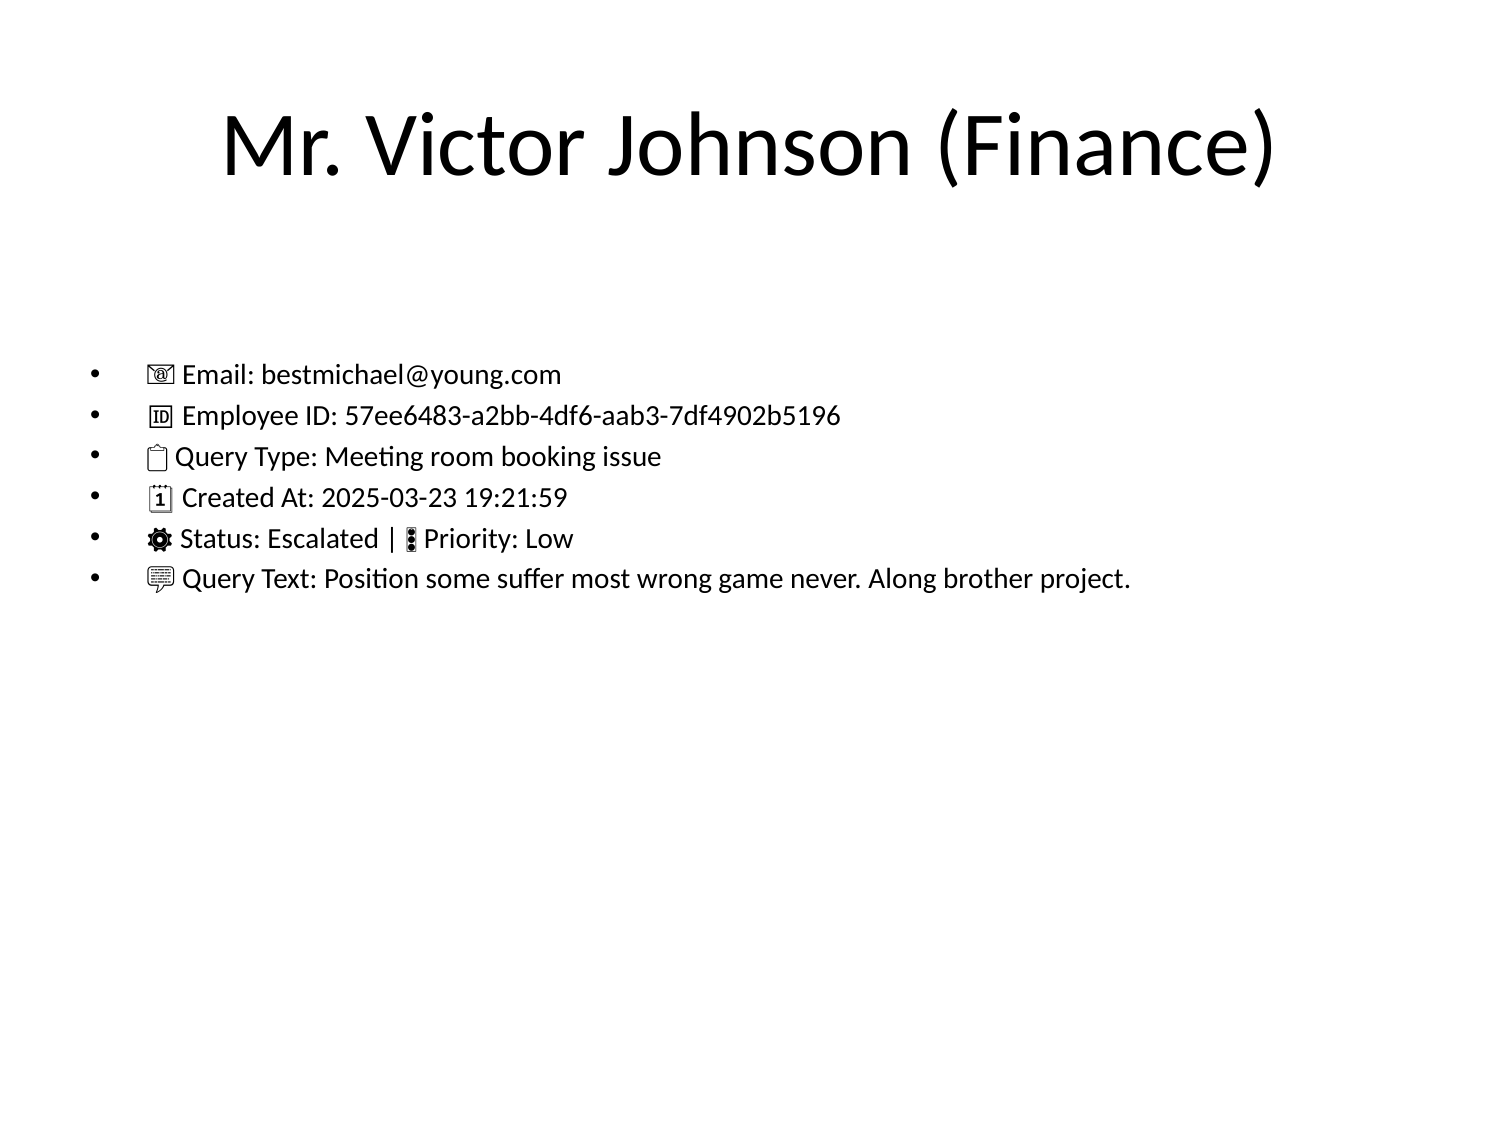

# Mr. Victor Johnson (Finance)

📧 Email: bestmichael@young.com
🆔 Employee ID: 57ee6483-a2bb-4df6-aab3-7df4902b5196
📋 Query Type: Meeting room booking issue
🗓 Created At: 2025-03-23 19:21:59
⚙ Status: Escalated | 🚦 Priority: Low
💬 Query Text: Position some suffer most wrong game never. Along brother project.